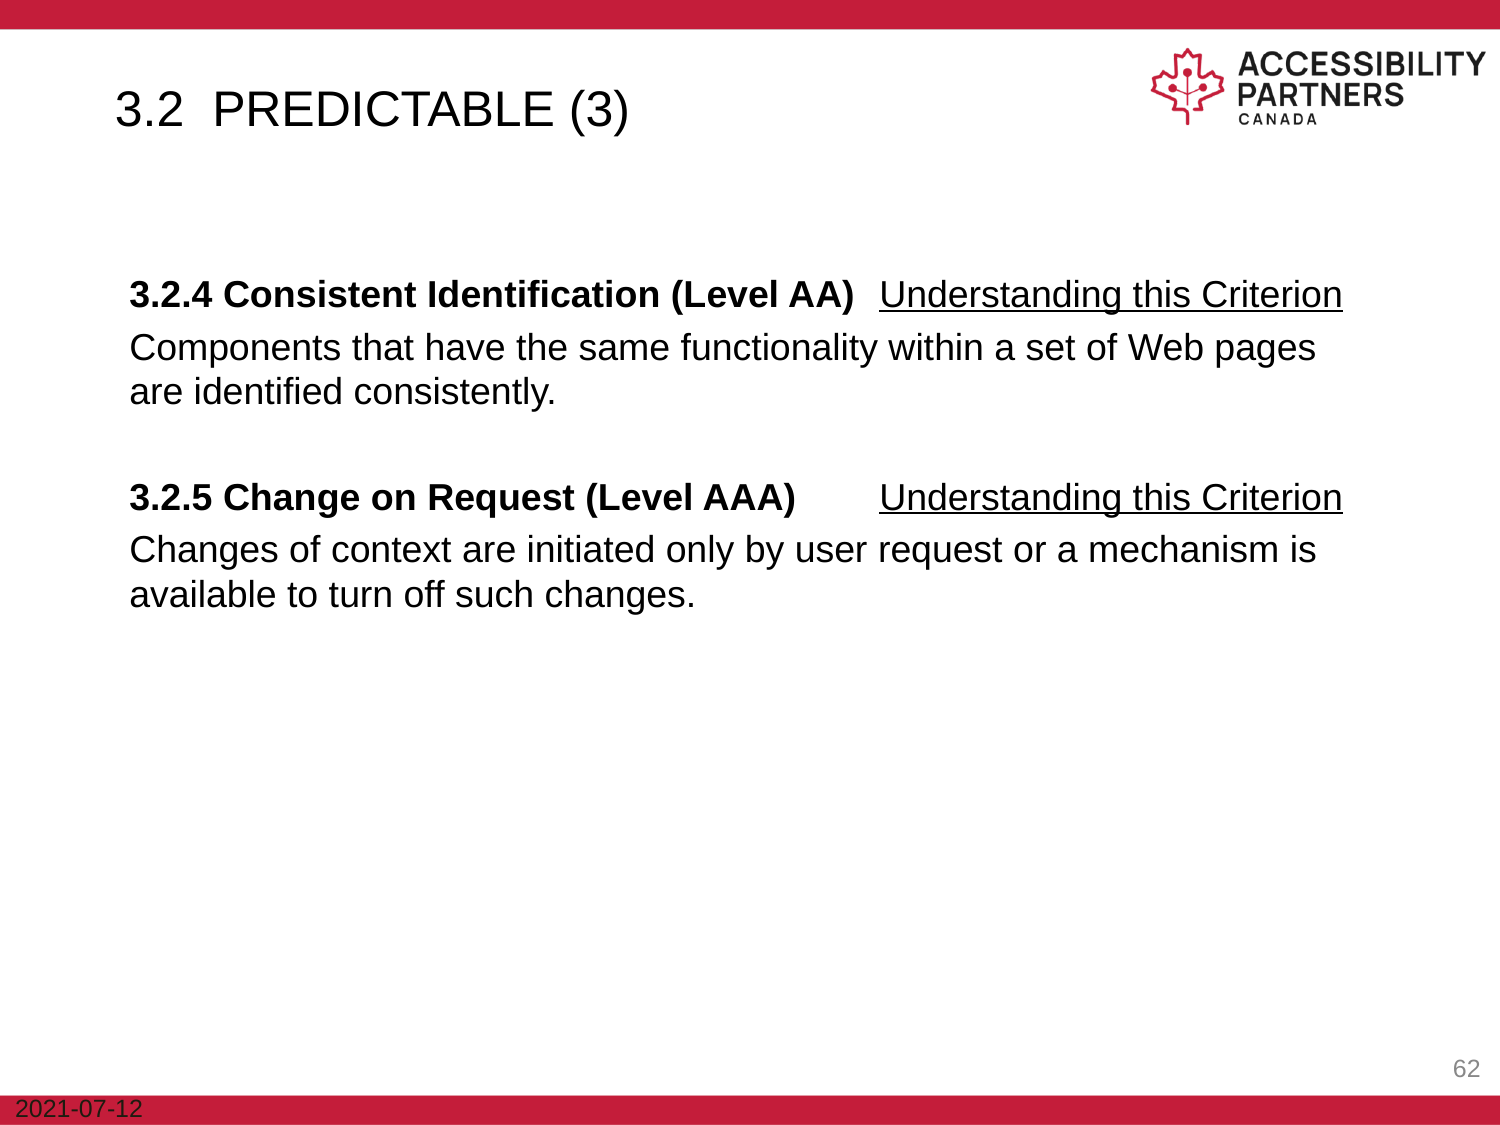

3.2  PREDICTABLE (3)
3.2.4 Consistent Identification (Level AA)	Understanding this Criterion
Components that have the same functionality within a set of Web pages are identified consistently.

3.2.5 Change on Request (Level AAA)	Understanding this Criterion
Changes of context are initiated only by user request or a mechanism is available to turn off such changes.

62
2021-07-12